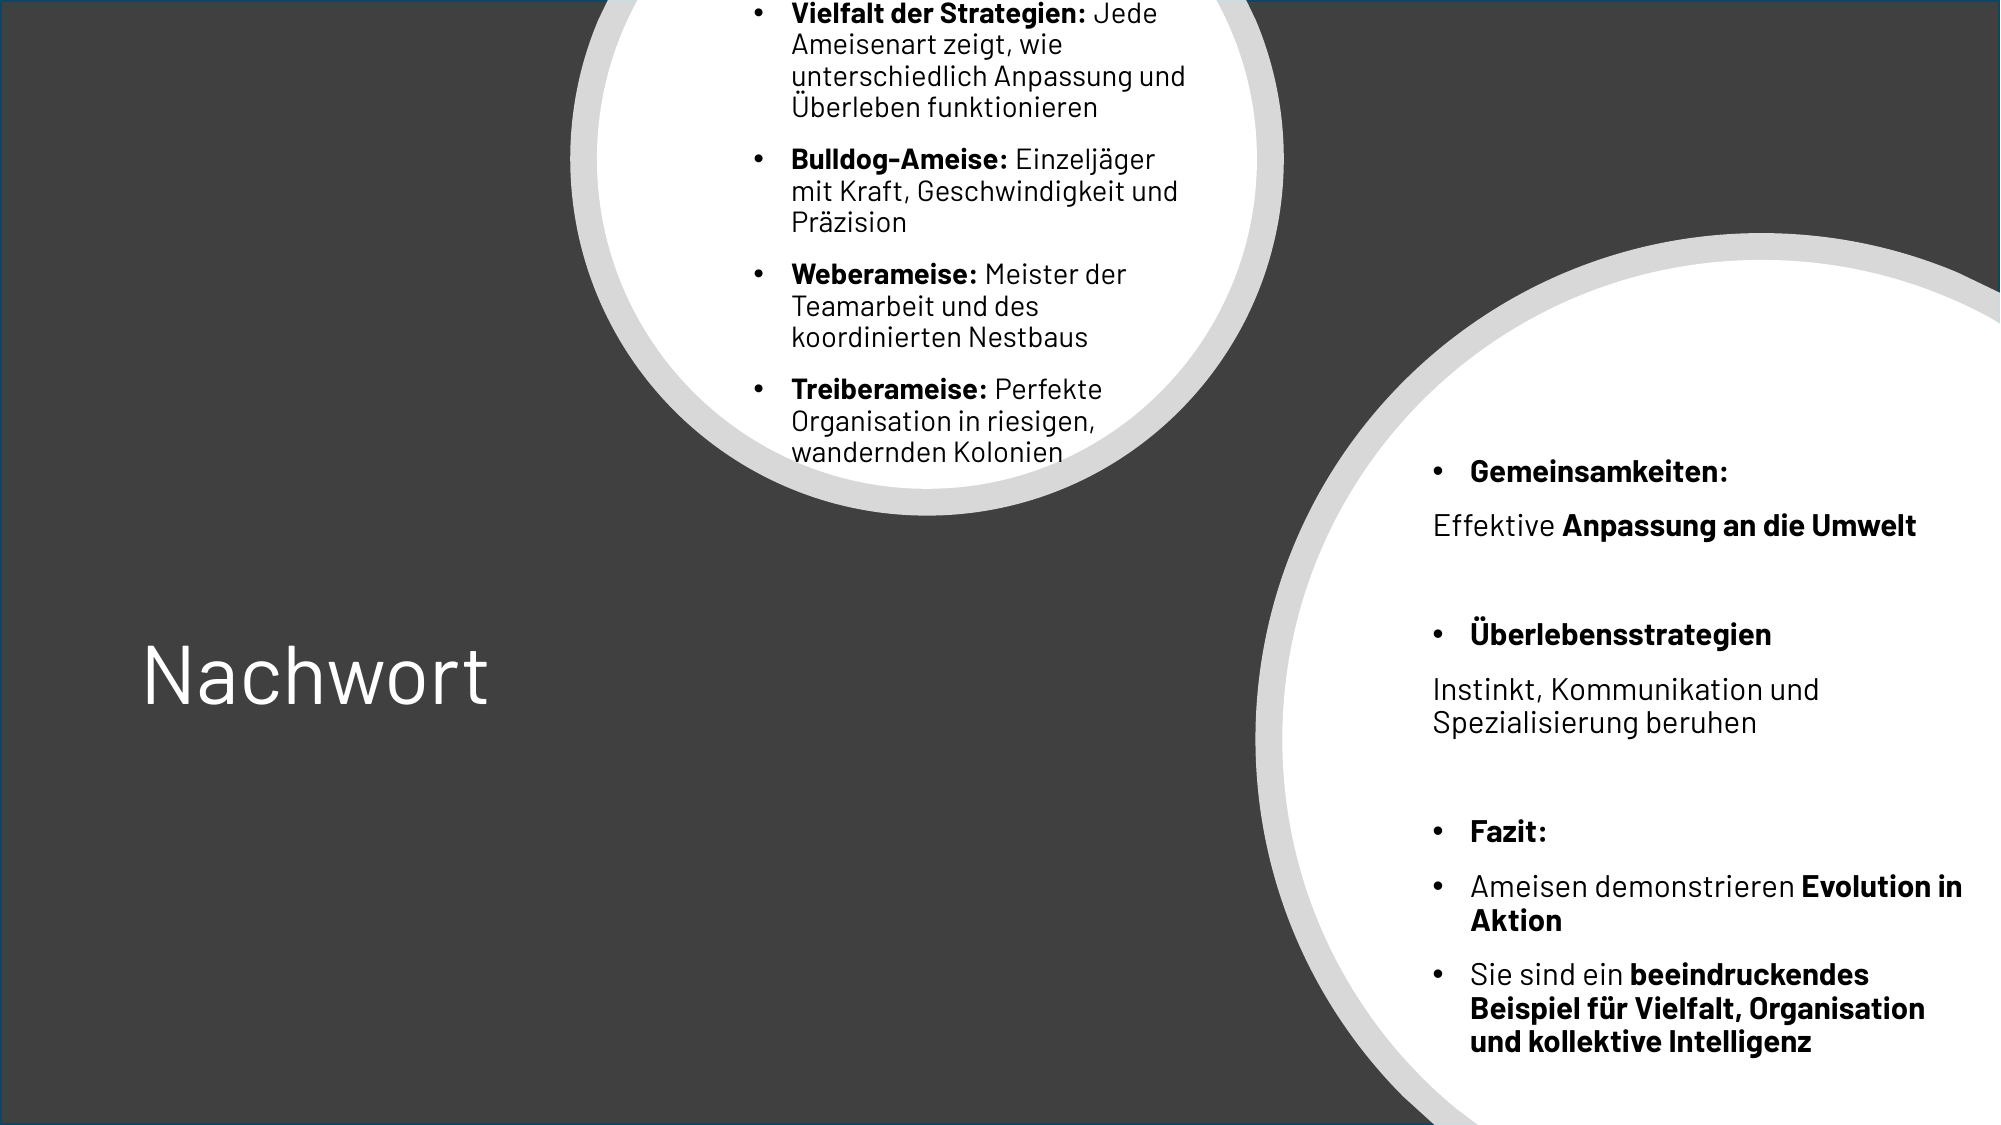

Vielfalt der Strategien: Jede Ameisenart zeigt, wie unterschiedlich Anpassung und Überleben funktionieren
Bulldog-Ameise: Einzeljäger mit Kraft, Geschwindigkeit und Präzision
Weberameise: Meister der Teamarbeit und des koordinierten Nestbaus
Treiberameise: Perfekte Organisation in riesigen, wandernden Kolonien

Gemeinsamkeiten:
Effektive Anpassung an die Umwelt

Überlebensstrategien
Instinkt, Kommunikation und Spezialisierung beruhen

Fazit:
Ameisen demonstrieren Evolution in Aktion
Sie sind ein beeindruckendes Beispiel für Vielfalt, Organisation und kollektive Intelligenz

# Nachwort